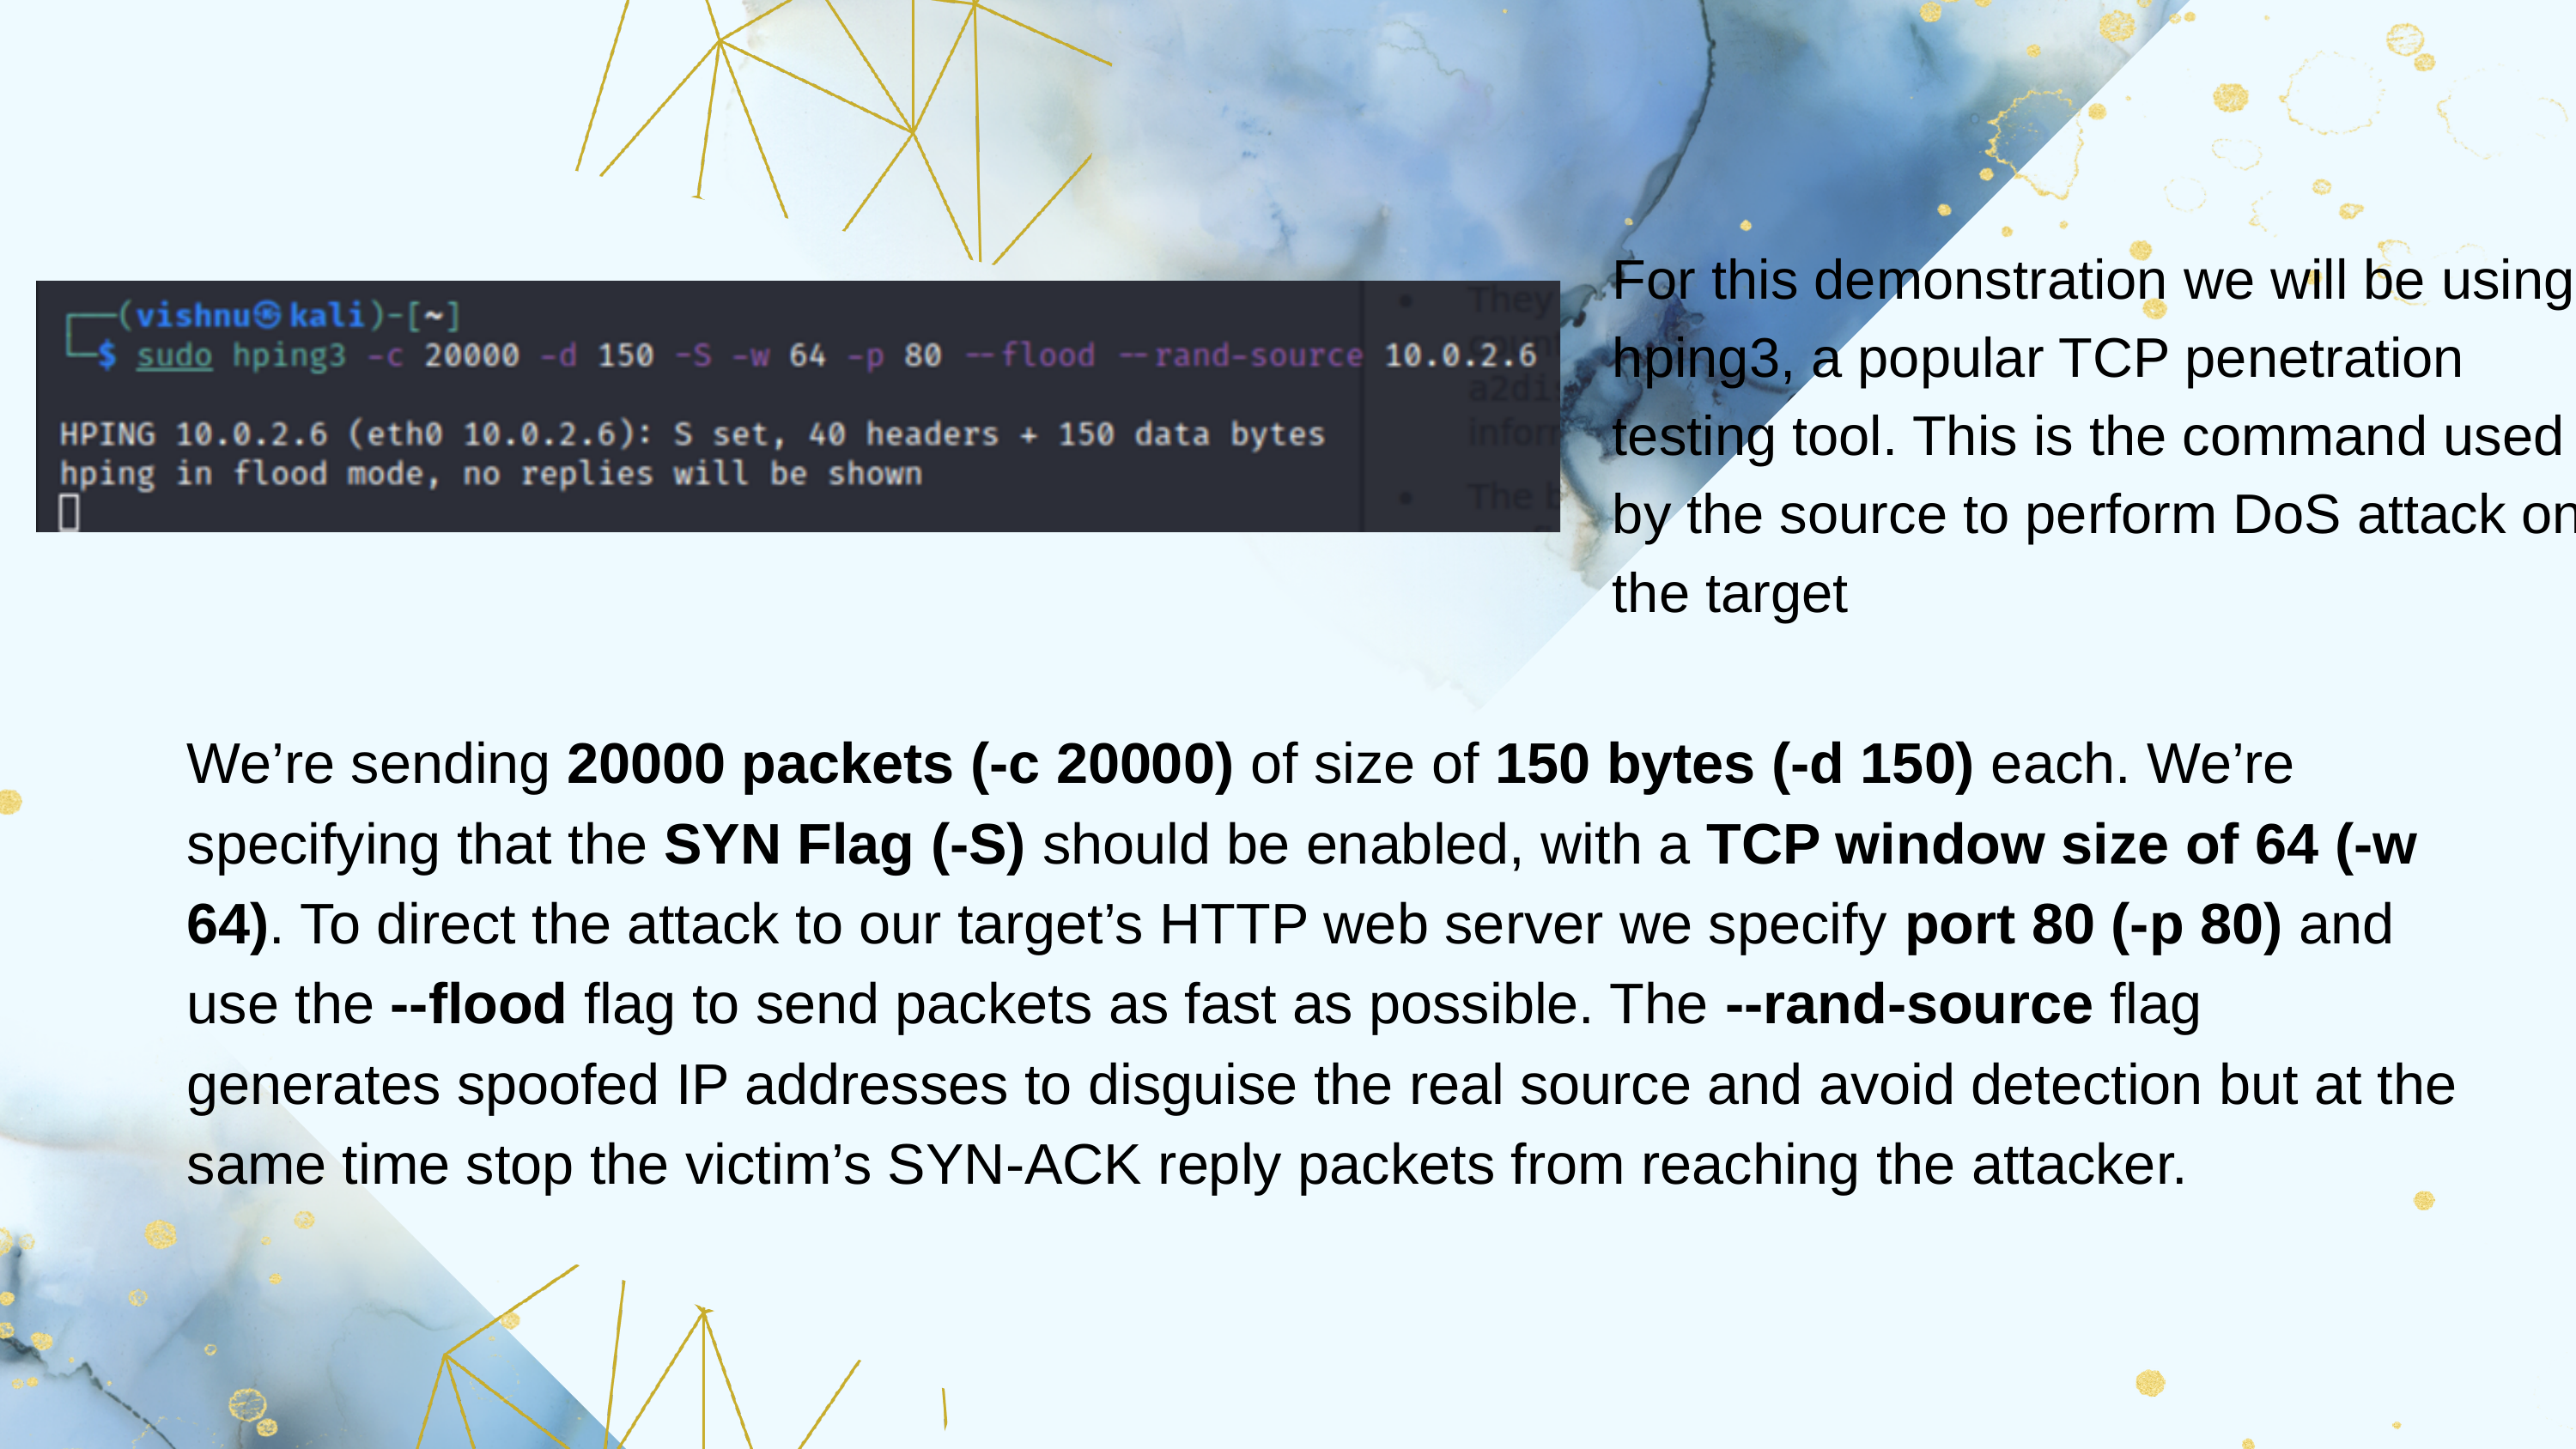

For this demonstration we will be using hping3, a popular TCP penetration testing tool. This is the command used by the source to perform DoS attack on the target

We’re sending 20000 packets (-c 20000) of size of 150 bytes (-d 150) each. We’re specifying that the SYN Flag (-S) should be enabled, with a TCP window size of 64 (-w 64). To direct the attack to our target’s HTTP web server we specify port 80 (-p 80) and use the --flood flag to send packets as fast as possible. The --rand-source flag generates spoofed IP addresses to disguise the real source and avoid detection but at the same time stop the victim’s SYN-ACK reply packets from reaching the attacker.